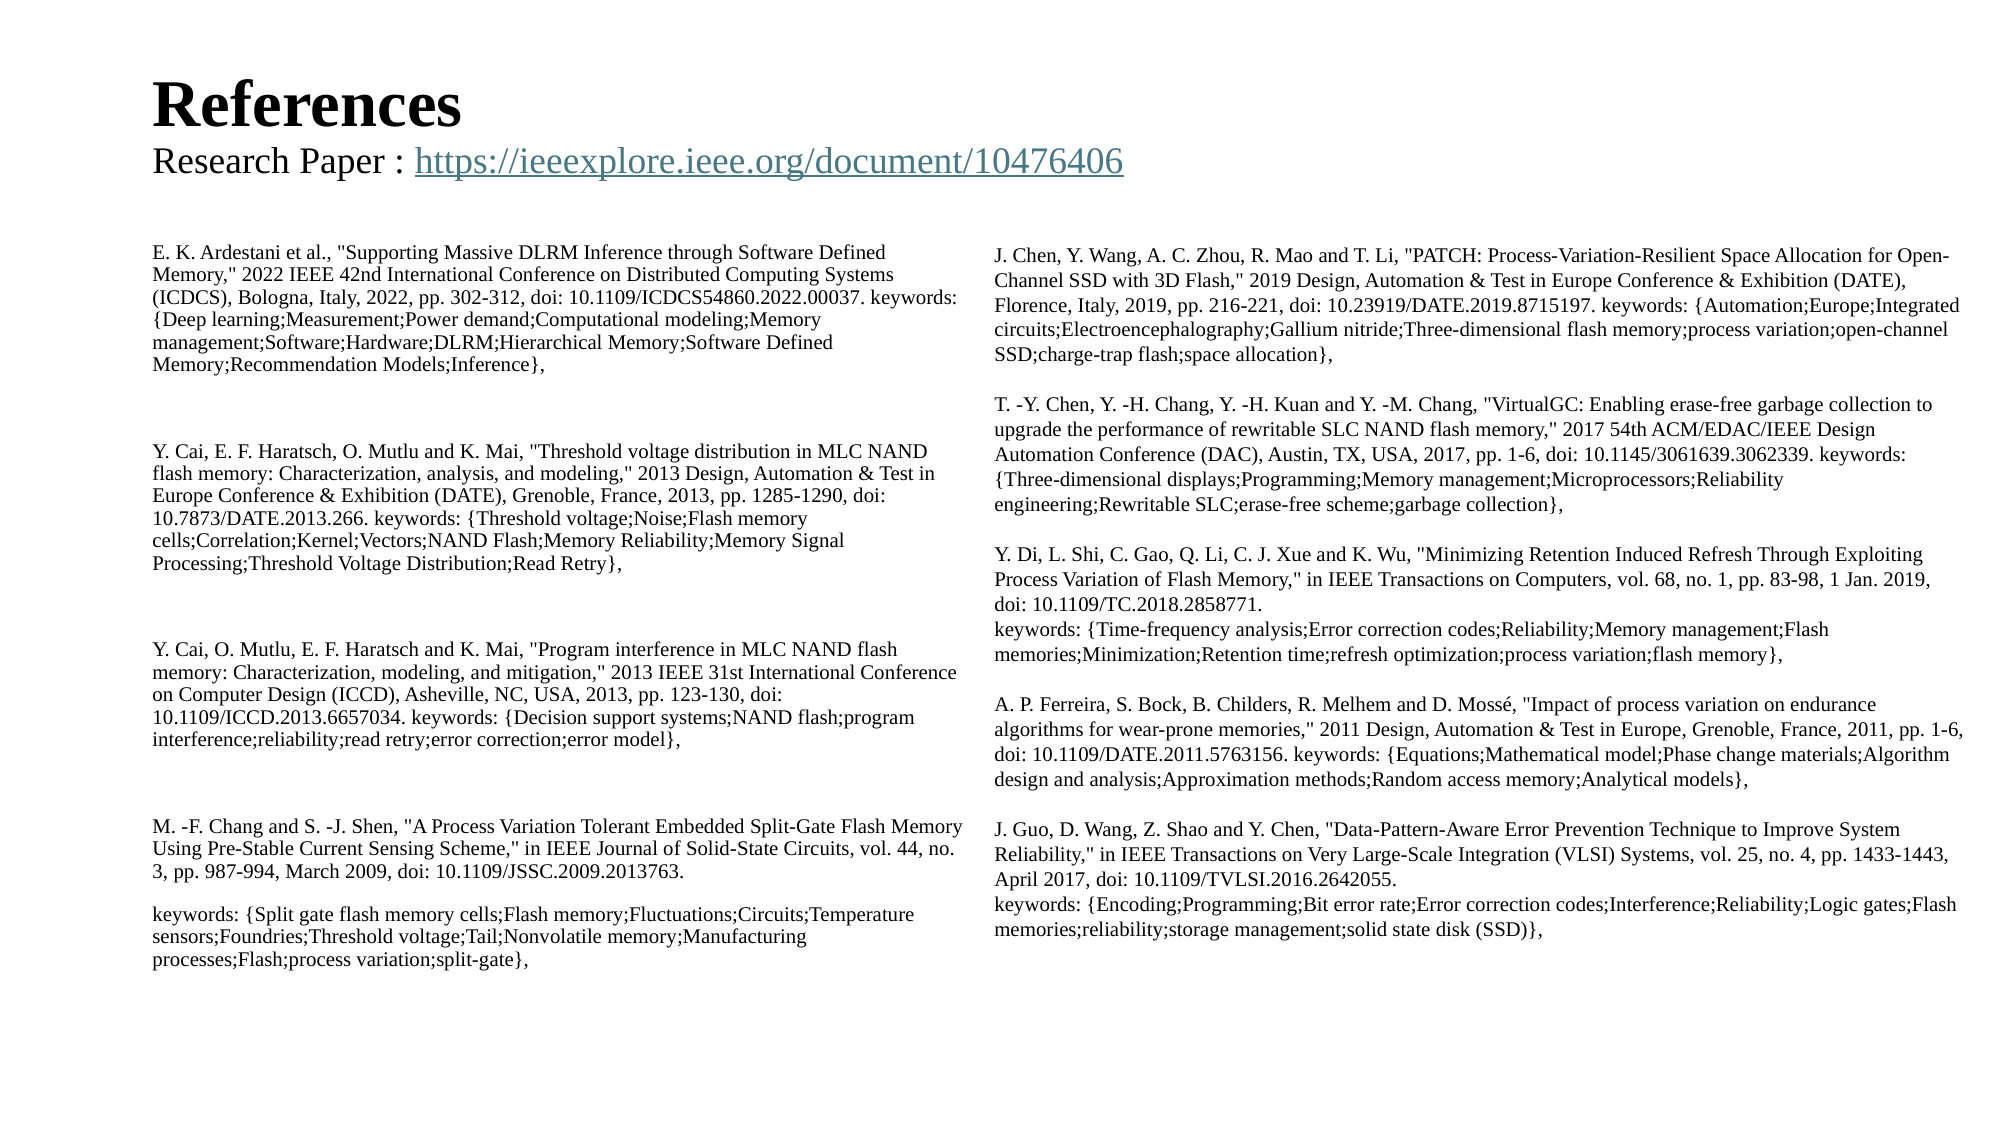

# References Research Paper : https://ieeexplore.ieee.org/document/10476406
E. K. Ardestani et al., "Supporting Massive DLRM Inference through Software Defined Memory," 2022 IEEE 42nd International Conference on Distributed Computing Systems (ICDCS), Bologna, Italy, 2022, pp. 302-312, doi: 10.1109/ICDCS54860.2022.00037. keywords: {Deep learning;Measurement;Power demand;Computational modeling;Memory management;Software;Hardware;DLRM;Hierarchical Memory;Software Defined Memory;Recommendation Models;Inference},

Y. Cai, E. F. Haratsch, O. Mutlu and K. Mai, "Threshold voltage distribution in MLC NAND flash memory: Characterization, analysis, and modeling," 2013 Design, Automation & Test in Europe Conference & Exhibition (DATE), Grenoble, France, 2013, pp. 1285-1290, doi: 10.7873/DATE.2013.266. keywords: {Threshold voltage;Noise;Flash memory cells;Correlation;Kernel;Vectors;NAND Flash;Memory Reliability;Memory Signal Processing;Threshold Voltage Distribution;Read Retry},

Y. Cai, O. Mutlu, E. F. Haratsch and K. Mai, "Program interference in MLC NAND flash memory: Characterization, modeling, and mitigation," 2013 IEEE 31st International Conference on Computer Design (ICCD), Asheville, NC, USA, 2013, pp. 123-130, doi: 10.1109/ICCD.2013.6657034. keywords: {Decision support systems;NAND flash;program interference;reliability;read retry;error correction;error model},

M. -F. Chang and S. -J. Shen, "A Process Variation Tolerant Embedded Split-Gate Flash Memory Using Pre-Stable Current Sensing Scheme," in IEEE Journal of Solid-State Circuits, vol. 44, no. 3, pp. 987-994, March 2009, doi: 10.1109/JSSC.2009.2013763.
keywords: {Split gate flash memory cells;Flash memory;Fluctuations;Circuits;Temperature sensors;Foundries;Threshold voltage;Tail;Nonvolatile memory;Manufacturing processes;Flash;process variation;split-gate},

J. Chen, Y. Wang, A. C. Zhou, R. Mao and T. Li, "PATCH: Process-Variation-Resilient Space Allocation for Open-Channel SSD with 3D Flash," 2019 Design, Automation & Test in Europe Conference & Exhibition (DATE), Florence, Italy, 2019, pp. 216-221, doi: 10.23919/DATE.2019.8715197. keywords: {Automation;Europe;Integrated circuits;Electroencephalography;Gallium nitride;Three-dimensional flash memory;process variation;open-channel SSD;charge-trap flash;space allocation},

T. -Y. Chen, Y. -H. Chang, Y. -H. Kuan and Y. -M. Chang, "VirtualGC: Enabling erase-free garbage collection to upgrade the performance of rewritable SLC NAND flash memory," 2017 54th ACM/EDAC/IEEE Design Automation Conference (DAC), Austin, TX, USA, 2017, pp. 1-6, doi: 10.1145/3061639.3062339. keywords: {Three-dimensional displays;Programming;Memory management;Microprocessors;Reliability engineering;Rewritable SLC;erase-free scheme;garbage collection},

Y. Di, L. Shi, C. Gao, Q. Li, C. J. Xue and K. Wu, "Minimizing Retention Induced Refresh Through Exploiting Process Variation of Flash Memory," in IEEE Transactions on Computers, vol. 68, no. 1, pp. 83-98, 1 Jan. 2019, doi: 10.1109/TC.2018.2858771.
keywords: {Time-frequency analysis;Error correction codes;Reliability;Memory management;Flash memories;Minimization;Retention time;refresh optimization;process variation;flash memory},

A. P. Ferreira, S. Bock, B. Childers, R. Melhem and D. Mossé, "Impact of process variation on endurance algorithms for wear-prone memories," 2011 Design, Automation & Test in Europe, Grenoble, France, 2011, pp. 1-6, doi: 10.1109/DATE.2011.5763156. keywords: {Equations;Mathematical model;Phase change materials;Algorithm design and analysis;Approximation methods;Random access memory;Analytical models},

J. Guo, D. Wang, Z. Shao and Y. Chen, "Data-Pattern-Aware Error Prevention Technique to Improve System Reliability," in IEEE Transactions on Very Large-Scale Integration (VLSI) Systems, vol. 25, no. 4, pp. 1433-1443, April 2017, doi: 10.1109/TVLSI.2016.2642055.
keywords: {Encoding;Programming;Bit error rate;Error correction codes;Interference;Reliability;Logic gates;Flash memories;reliability;storage management;solid state disk (SSD)},